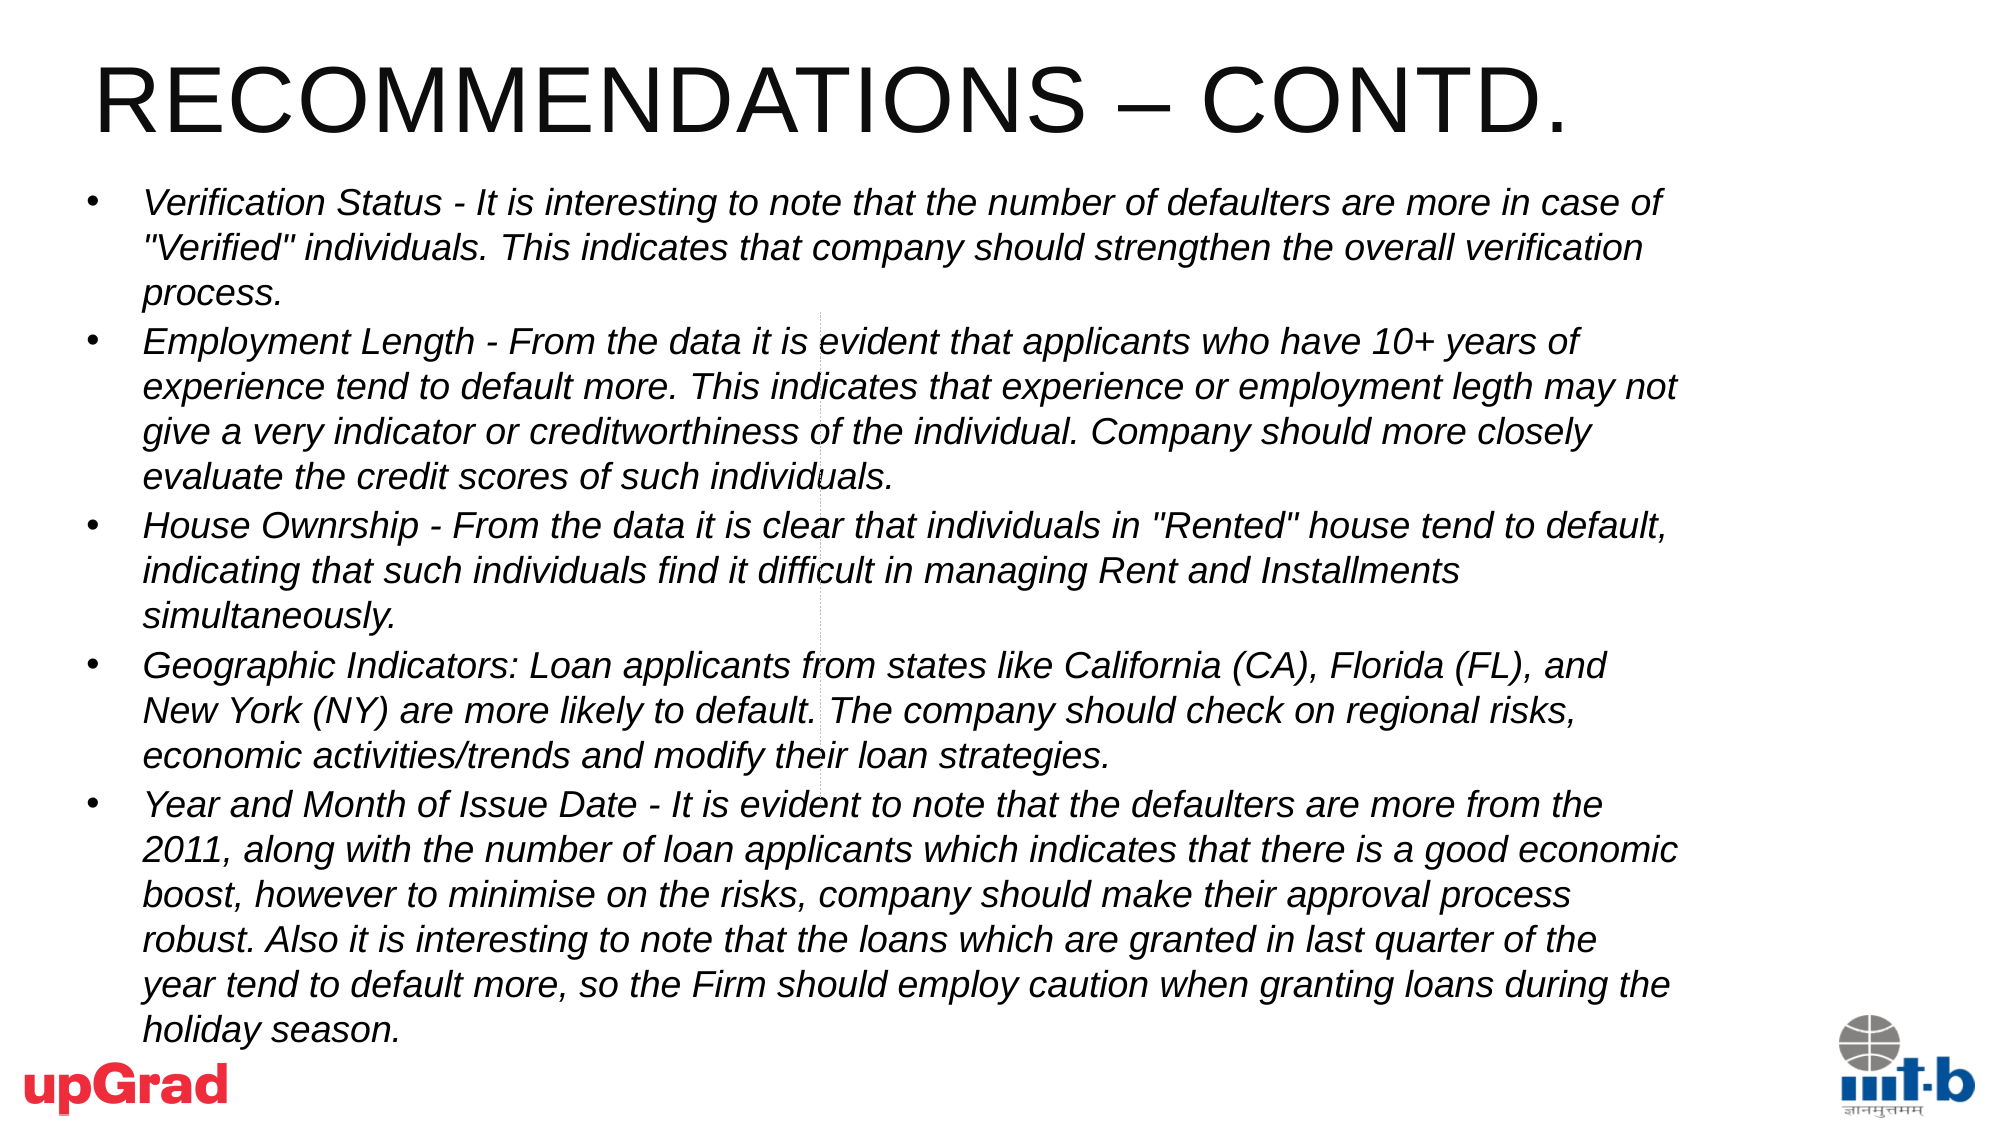

Recommendations – Contd.
Verification Status - It is interesting to note that the number of defaulters are more in case of "Verified" individuals. This indicates that company should strengthen the overall verification process.
Employment Length - From the data it is evident that applicants who have 10+ years of experience tend to default more. This indicates that experience or employment legth may not give a very indicator or creditworthiness of the individual. Company should more closely evaluate the credit scores of such individuals.
House Ownrship - From the data it is clear that individuals in "Rented" house tend to default, indicating that such individuals find it difficult in managing Rent and Installments simultaneously.
Geographic Indicators: Loan applicants from states like California (CA), Florida (FL), and New York (NY) are more likely to default. The company should check on regional risks, economic activities/trends and modify their loan strategies.
Year and Month of Issue Date - It is evident to note that the defaulters are more from the 2011, along with the number of loan applicants which indicates that there is a good economic boost, however to minimise on the risks, company should make their approval process robust. Also it is interesting to note that the loans which are granted in last quarter of the year tend to default more, so the Firm should employ caution when granting loans during the holiday season.